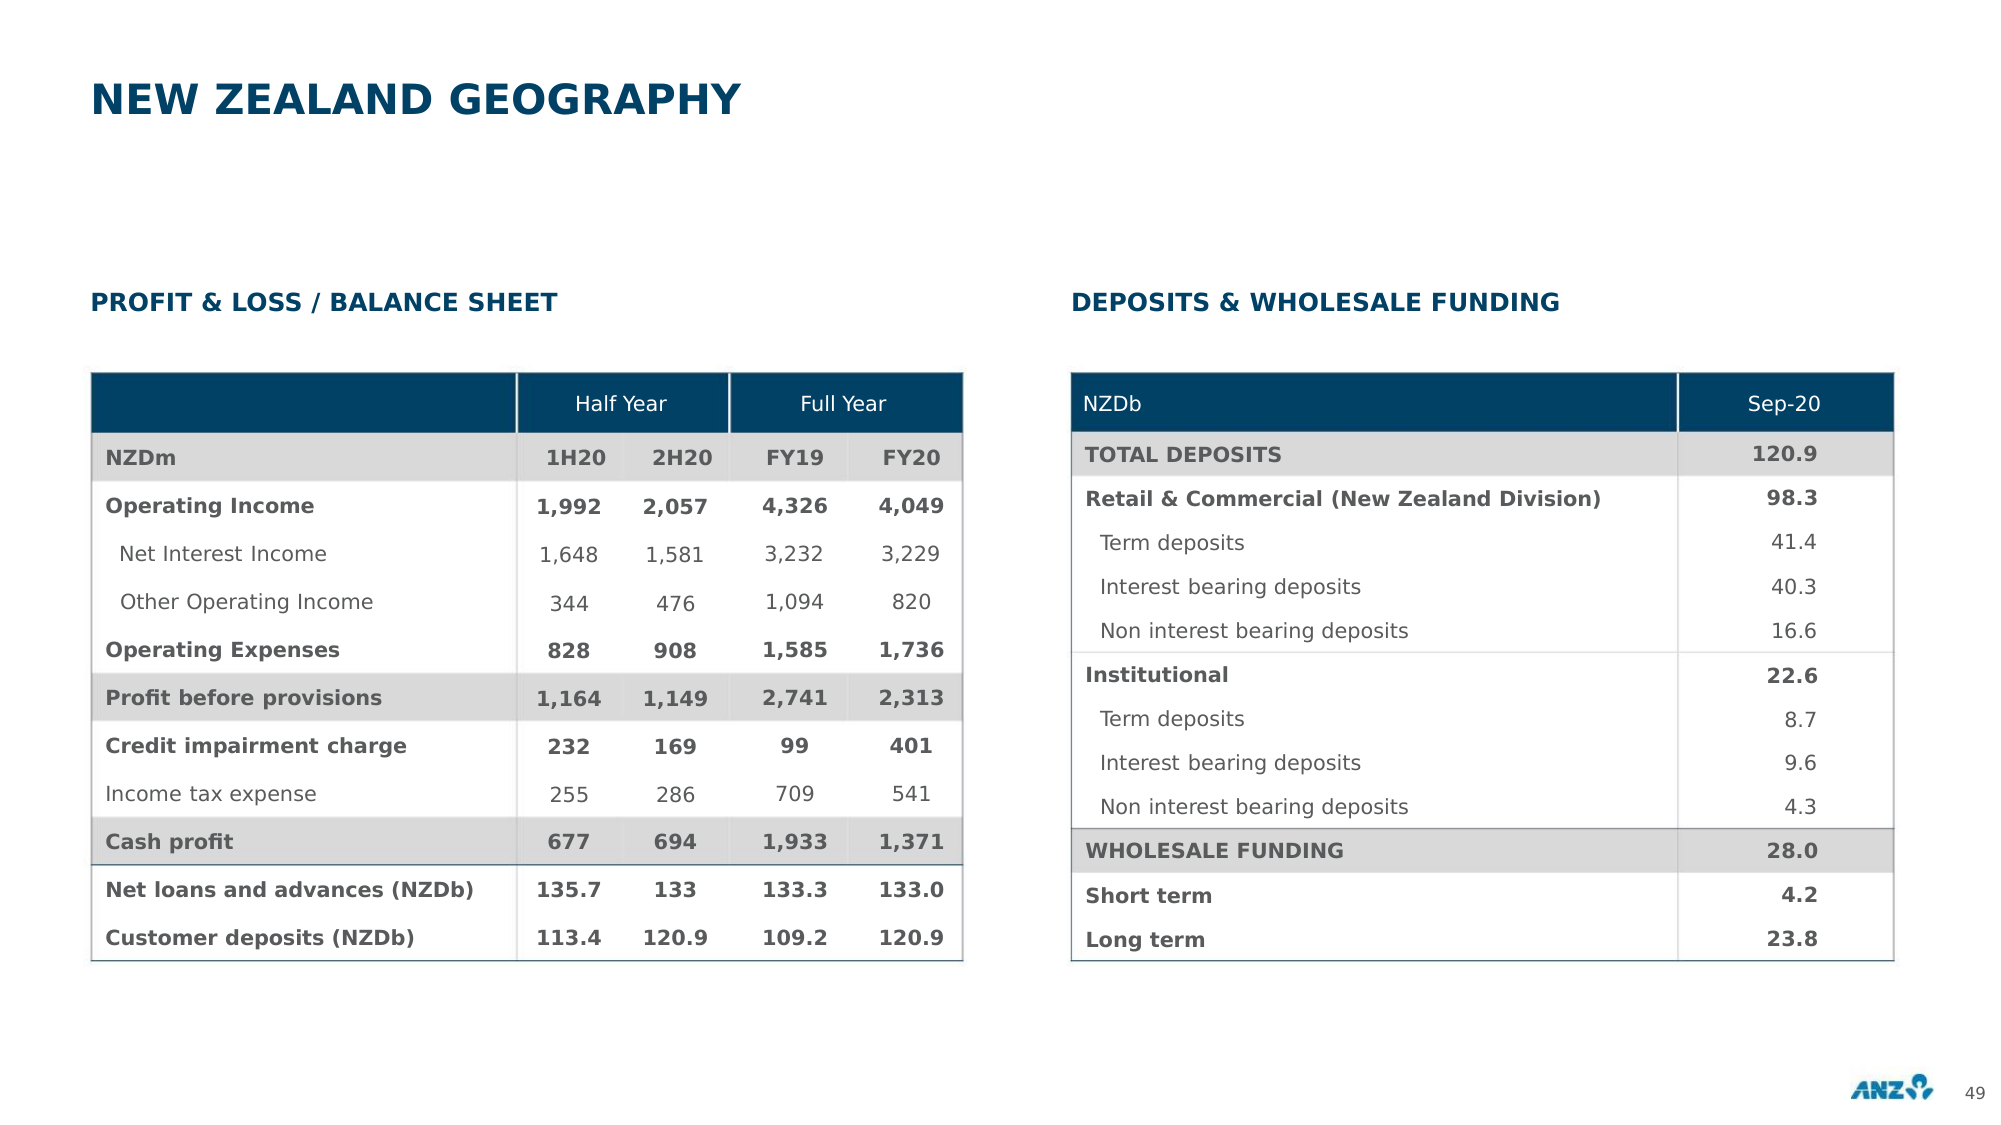

NEW ZEALAND GEOGRAPHY
PROFIT & LOSS / BALANCE SHEET
DEPOSITS & WHOLESALE FUNDING
NZDb
Sep-20
Half Year
Full Year
FY19
120.9
98.3
41.4
40.3
16.6
22.6
8.7
TOTAL DEPOSITS
NZDm
1H20
1,992
1,648
344
2H20
2,057
1,581
476
FY20
4,049
3,229
820
Retail & Commercial (New Zealand Division)
Term deposits
Operating Income
4,326
3,232
1,094
1,585
2,741
99
Net Interest Income
Interest bearing deposits
Non interest bearing deposits
Institutional
Other Operating Income
Operating Expenses
Profit before provisions
Credit impairment charge
Income tax expense
1,736
2,313
401
828
908
1,164
232
1,149
169
Term deposits
9.6
Interest bearing deposits
Non interest bearing deposits
WHOLESALE FUNDING
Short term
709
541
255
286
4.3
Cash profit
1,933
133.3
109.2
1,371
133.0
120.9
677
694
28.0
4.2
Net loans and advances (NZDb)
Customer deposits (NZDb)
135.7
113.4
133
120.9
23.8
Long term
49